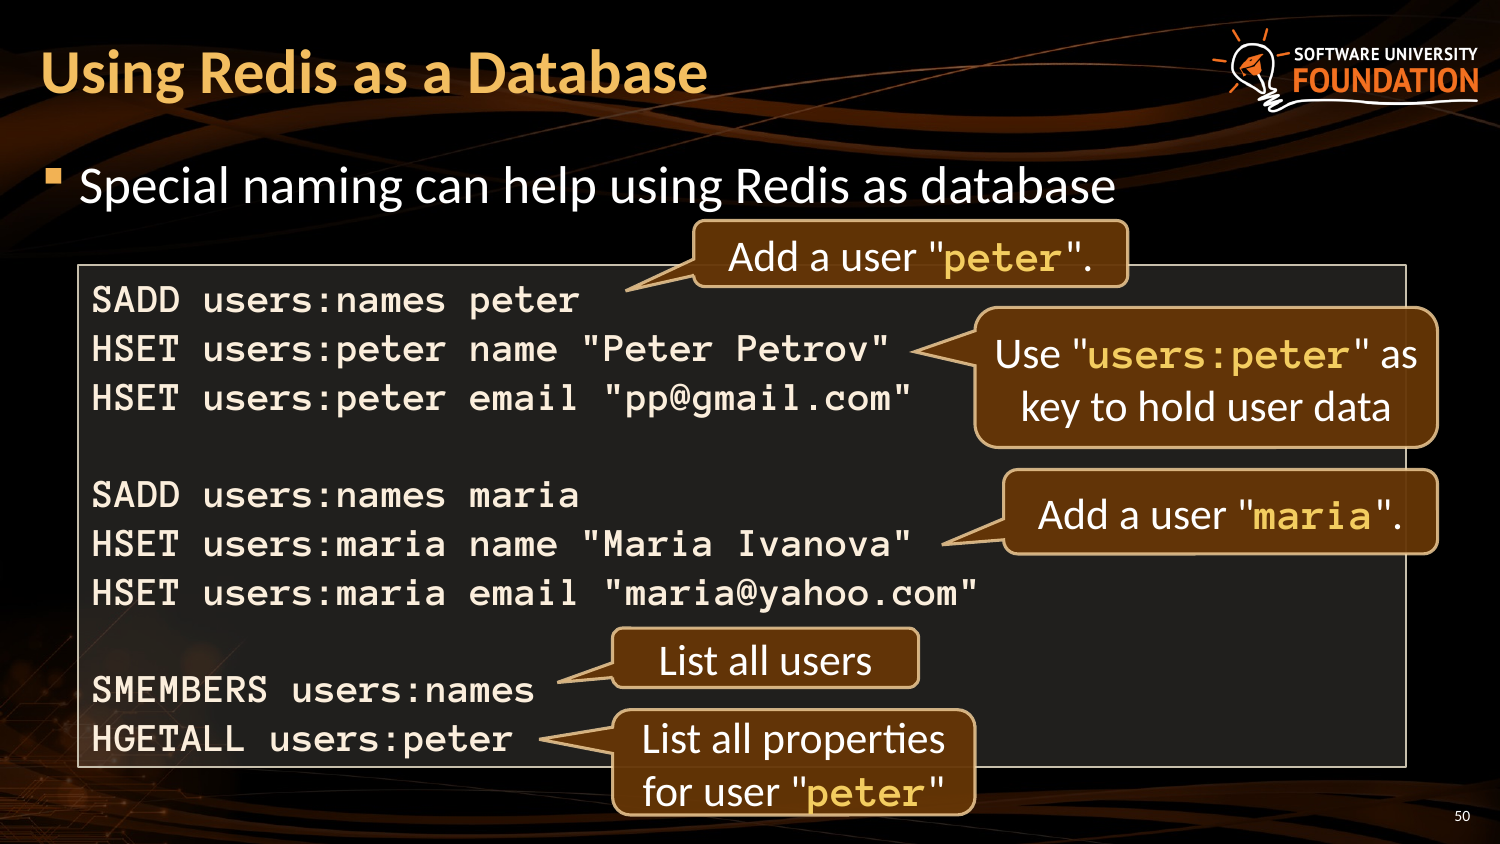

# Using Redis as a Database
Special naming can help using Redis as database
Add a user "peter".
SADD users:names peter
HSET users:peter name "Peter Petrov"
HSET users:peter email "pp@gmail.com"

SADD users:names maria
HSET users:maria name "Maria Ivanova"
HSET users:maria email "maria@yahoo.com"

SMEMBERS users:names
HGETALL users:peter
Use "users:peter" as key to hold user data
Add a user "maria".
List all users
List all properties for user "peter"
50